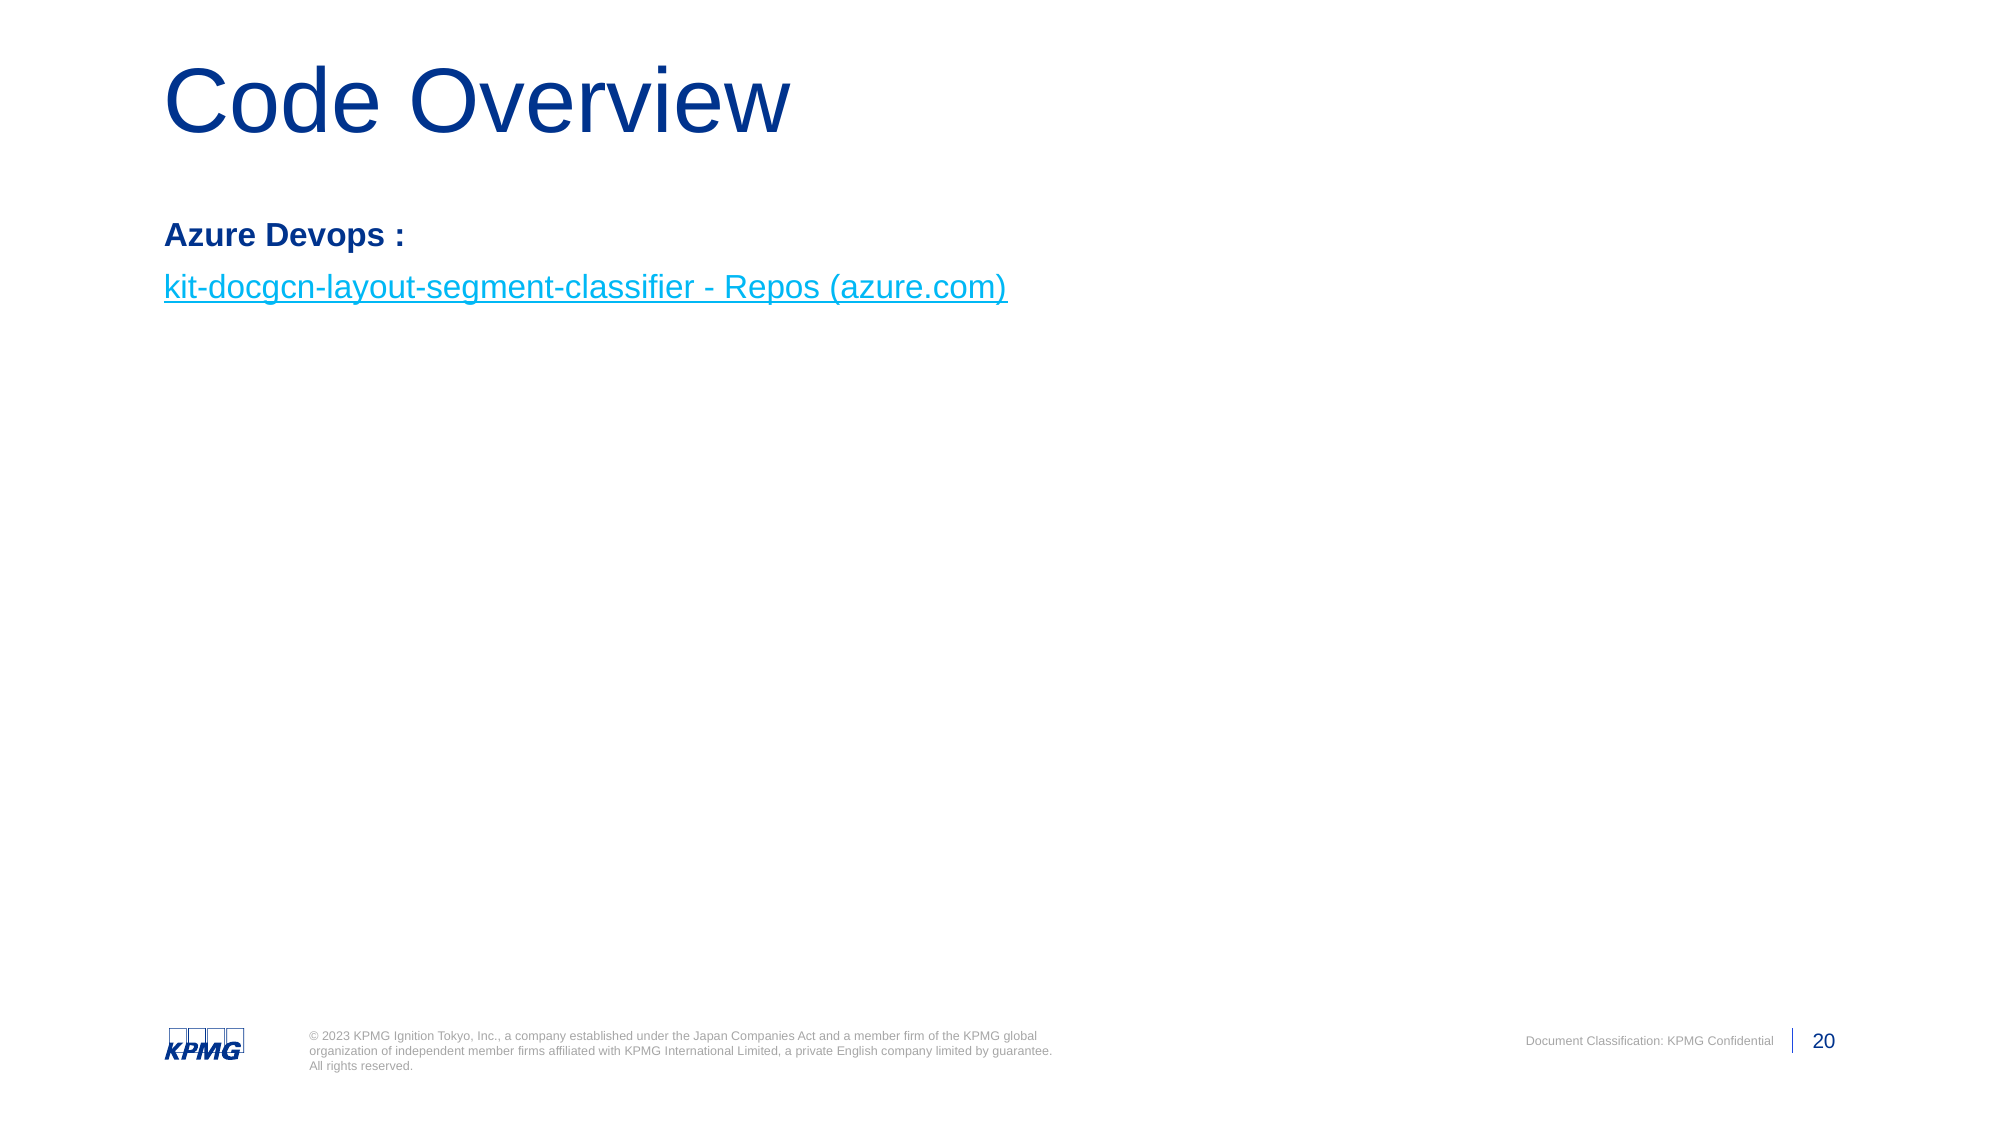

# Code Overview

Azure Devops :
kit-docgcn-layout-segment-classifier - Repos (azure.com)